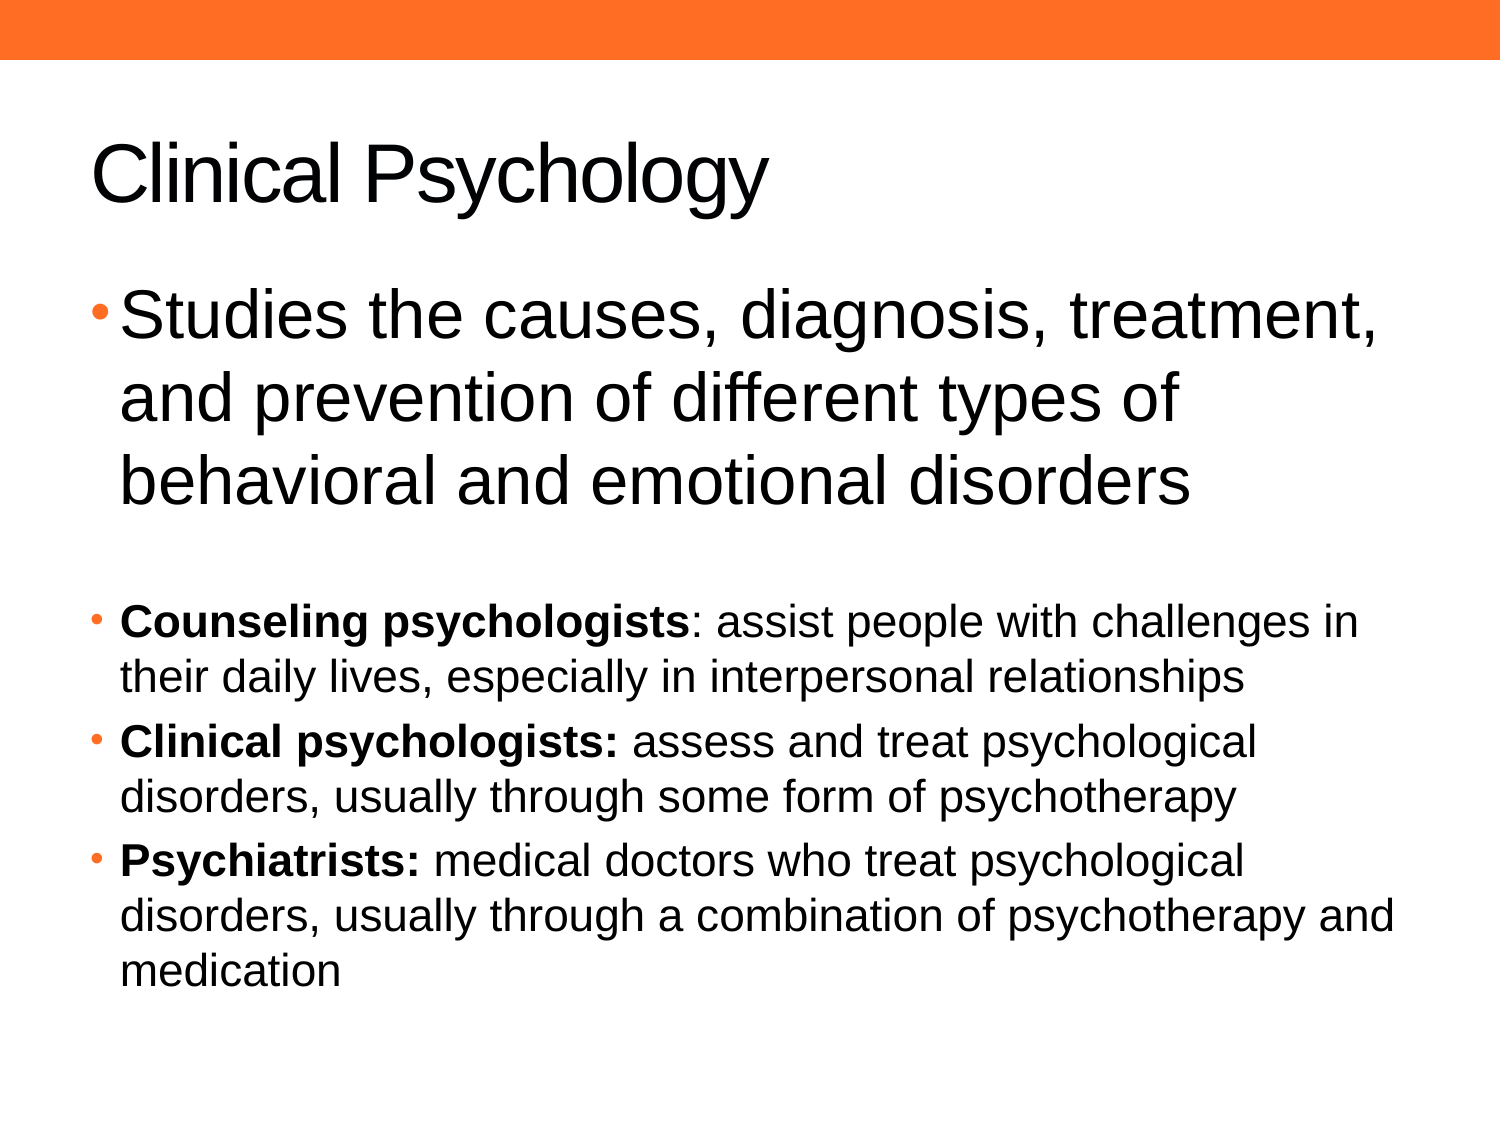

# Clinical Psychology
Studies the causes, diagnosis, treatment, and prevention of different types of behavioral and emotional disorders

Counseling psychologists: assist people with challenges in their daily lives, especially in interpersonal relationships
Clinical psychologists: assess and treat psychological disorders, usually through some form of psychotherapy
Psychiatrists: medical doctors who treat psychological disorders, usually through a combination of psychotherapy and medication